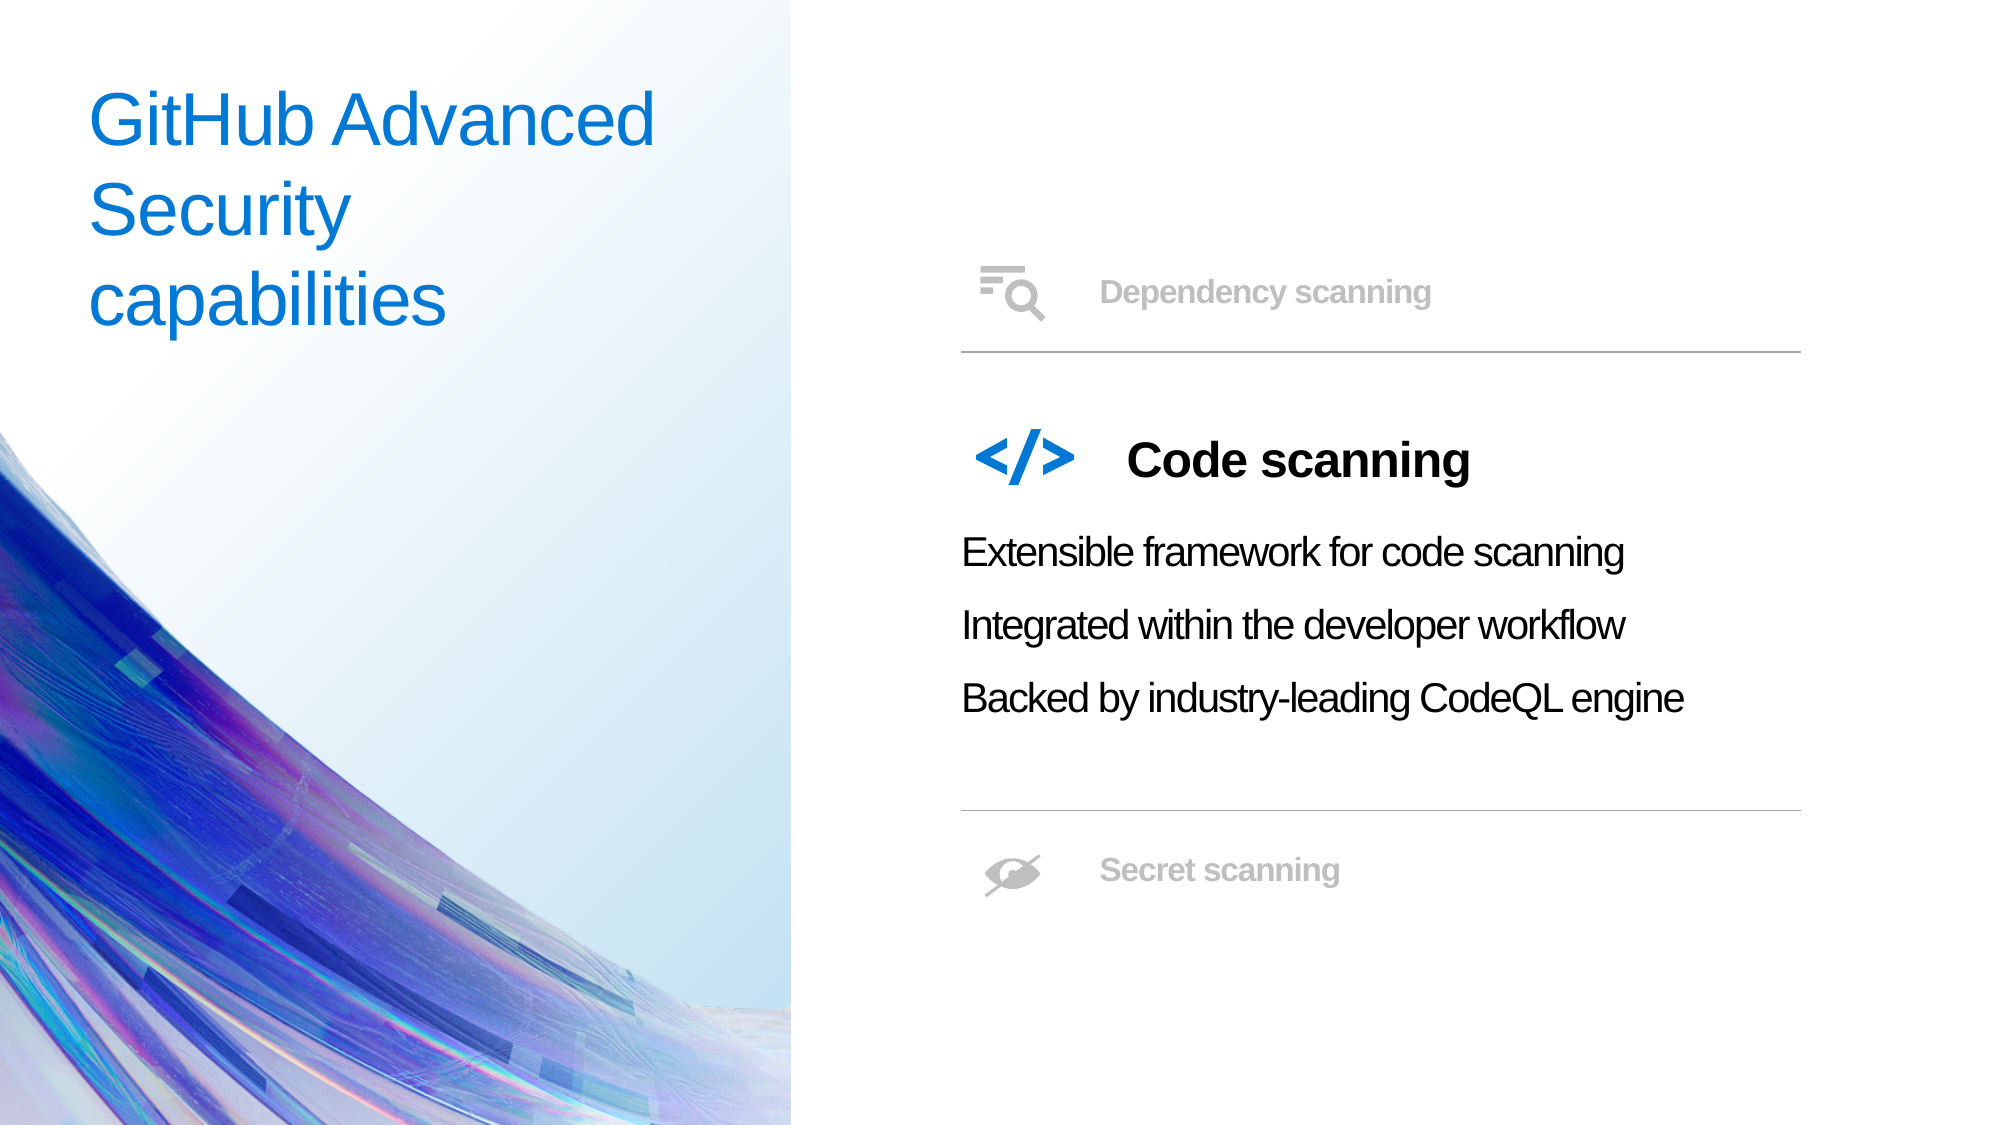

# GitHub Advanced Security capabilities

Dependency scanning
Code scanning

Extensible framework for code scanning
Integrated within the developer workflow
Backed by industry-leading CodeQL engine
Secret scanning